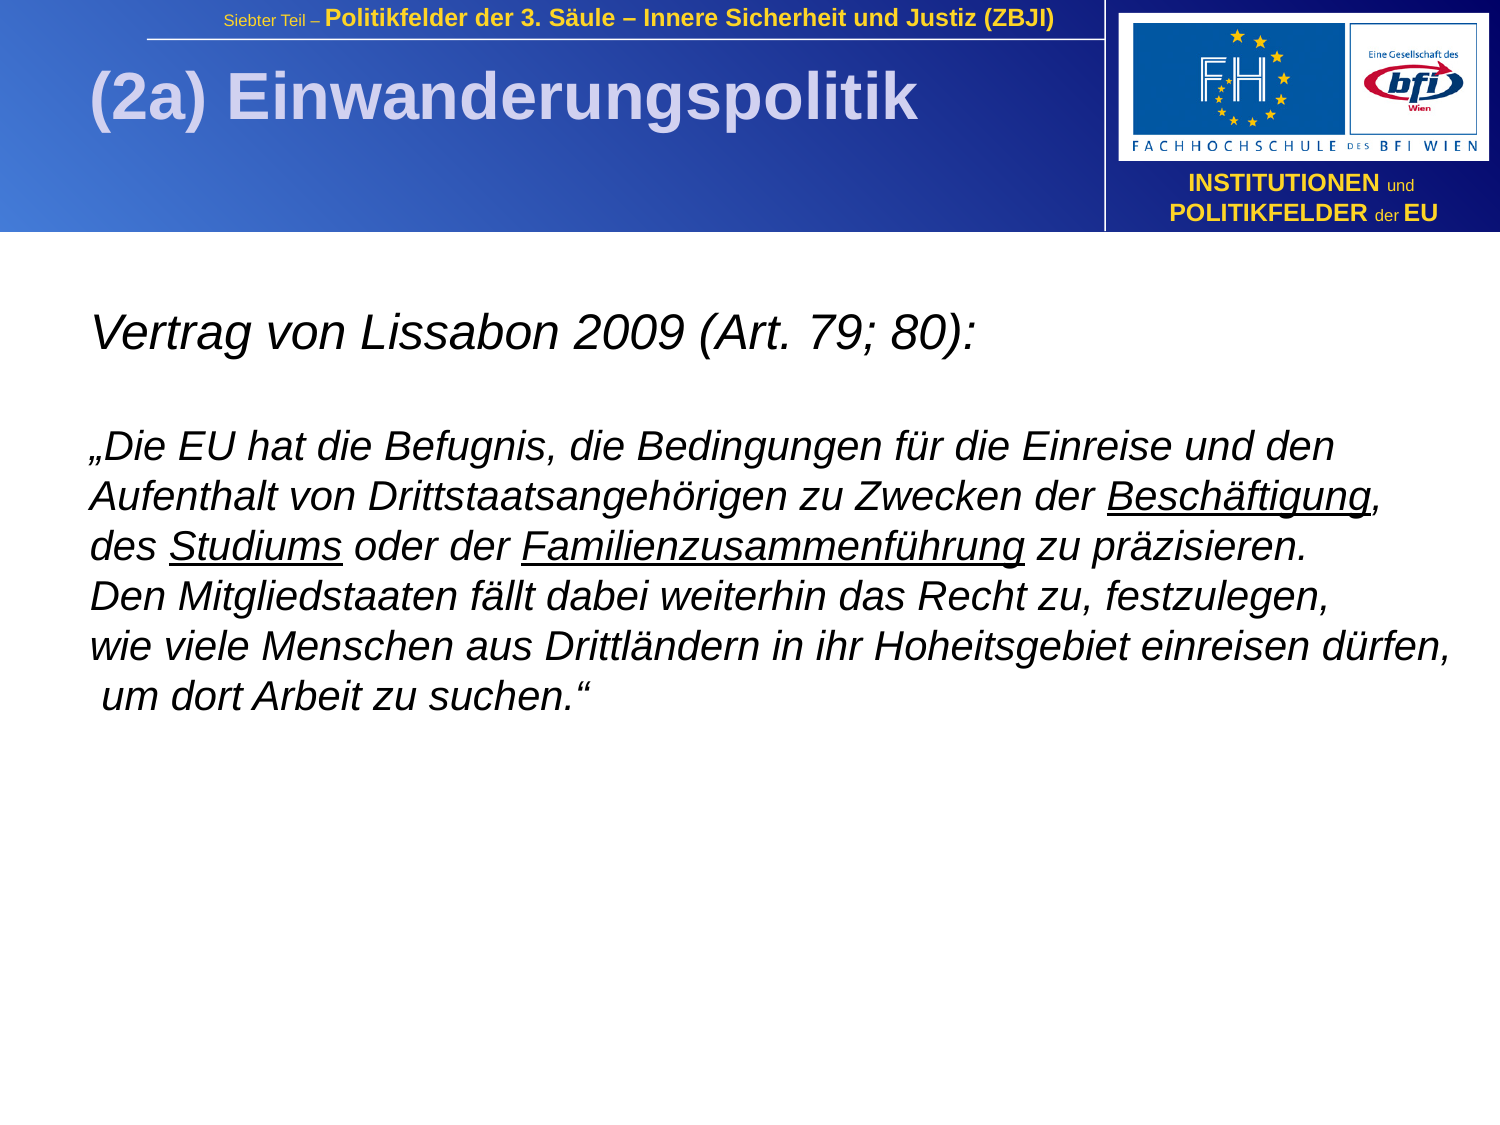

(2a) Einwanderungspolitik

Vertrag von Lissabon 2009 (Art. 79; 80):

„Die EU hat die Befugnis, die Bedingungen für die Einreise und den
Aufenthalt von Drittstaatsangehörigen zu Zwecken der Beschäftigung,
des Studiums oder der Familienzusammenführung zu präzisieren.
Den Mitgliedstaaten fällt dabei weiterhin das Recht zu, festzulegen,
wie viele Menschen aus Drittländern in ihr Hoheitsgebiet einreisen dürfen,
 um dort Arbeit zu suchen.“